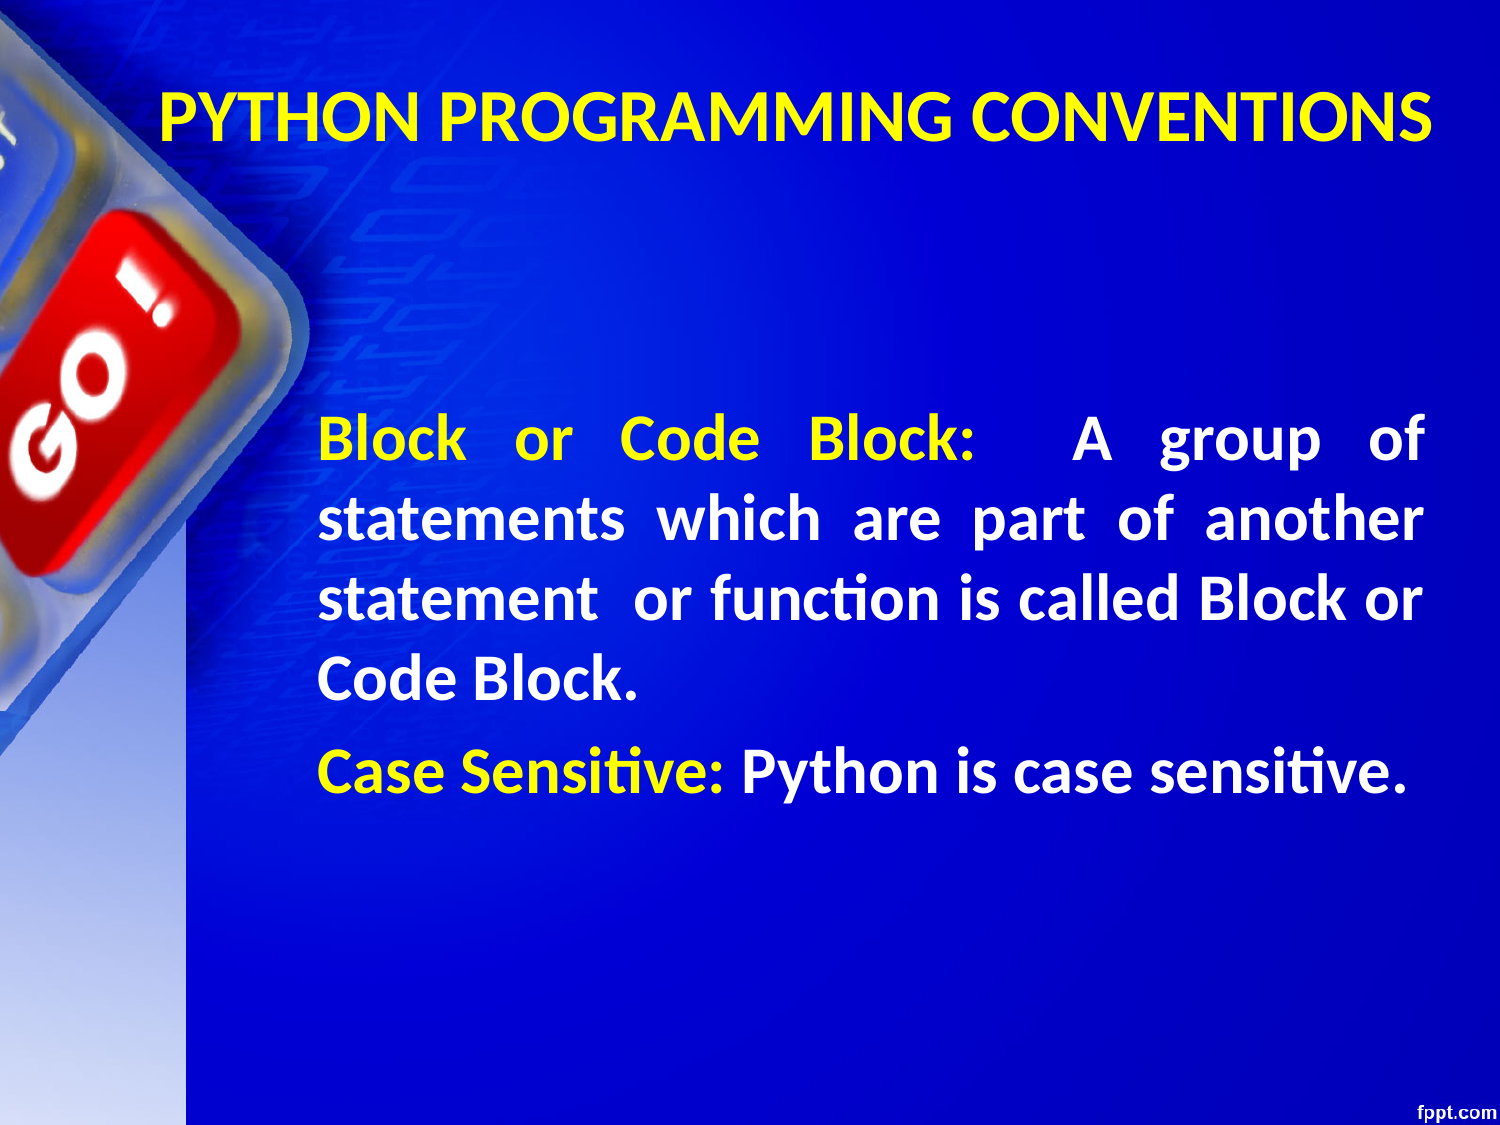

# PYTHON PROGRAMMING CONVENTIONS

	Block or Code Block:  A group of statements which are part of another statement  or function is called Block or Code Block.
	Case Sensitive: Python is case sensitive.